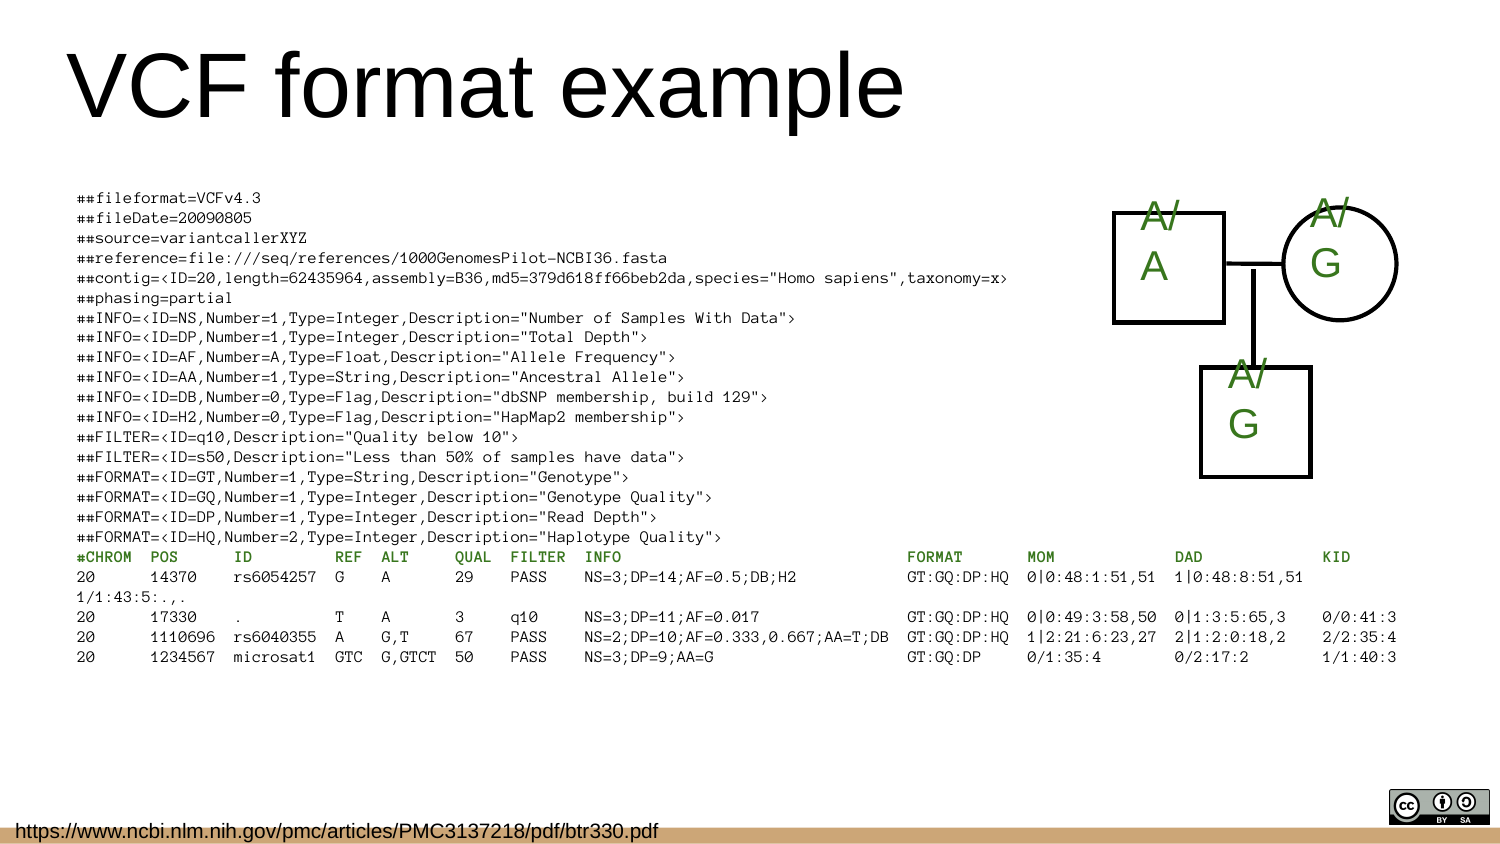

# VCF format example
##fileformat=VCFv4.3
##fileDate=20090805
##source=variantcallerXYZ
##reference=file:///seq/references/1000GenomesPilot-NCBI36.fasta
##contig=<ID=20,length=62435964,assembly=B36,md5=379d618ff66beb2da,species="Homo sapiens",taxonomy=x>
##phasing=partial
##INFO=<ID=NS,Number=1,Type=Integer,Description="Number of Samples With Data">
##INFO=<ID=DP,Number=1,Type=Integer,Description="Total Depth">
##INFO=<ID=AF,Number=A,Type=Float,Description="Allele Frequency">
##INFO=<ID=AA,Number=1,Type=String,Description="Ancestral Allele">
##INFO=<ID=DB,Number=0,Type=Flag,Description="dbSNP membership, build 129">
##INFO=<ID=H2,Number=0,Type=Flag,Description="HapMap2 membership">
##FILTER=<ID=q10,Description="Quality below 10">
##FILTER=<ID=s50,Description="Less than 50% of samples have data">
##FORMAT=<ID=GT,Number=1,Type=String,Description="Genotype">
##FORMAT=<ID=GQ,Number=1,Type=Integer,Description="Genotype Quality">
##FORMAT=<ID=DP,Number=1,Type=Integer,Description="Read Depth">
##FORMAT=<ID=HQ,Number=2,Type=Integer,Description="Haplotype Quality">
#CHROM  POS      ID         REF  ALT     QUAL  FILTER  INFO                               FORMAT       MOM             DAD             KID
20      14370    rs6054257  G    A       29    PASS    NS=3;DP=14;AF=0.5;DB;H2            GT:GQ:DP:HQ  0|0:48:1:51,51  1|0:48:8:51,51  1/1:43:5:.,.
20      17330    .          T    A       3     q10     NS=3;DP=11;AF=0.017                GT:GQ:DP:HQ  0|0:49:3:58,50  0|1:3:5:65,3    0/0:41:3
20      1110696  rs6040355  A    G,T     67    PASS    NS=2;DP=10;AF=0.333,0.667;AA=T;DB  GT:GQ:DP:HQ  1|2:21:6:23,27  2|1:2:0:18,2    2/2:35:4
20      1234567  microsat1  GTC  G,GTCT  50    PASS    NS=3;DP=9;AA=G                     GT:GQ:DP     0/1:35:4        0/2:17:2        1/1:40:3

A/G
A/A

A/G
https://www.ncbi.nlm.nih.gov/pmc/articles/PMC3137218/pdf/btr330.pdf